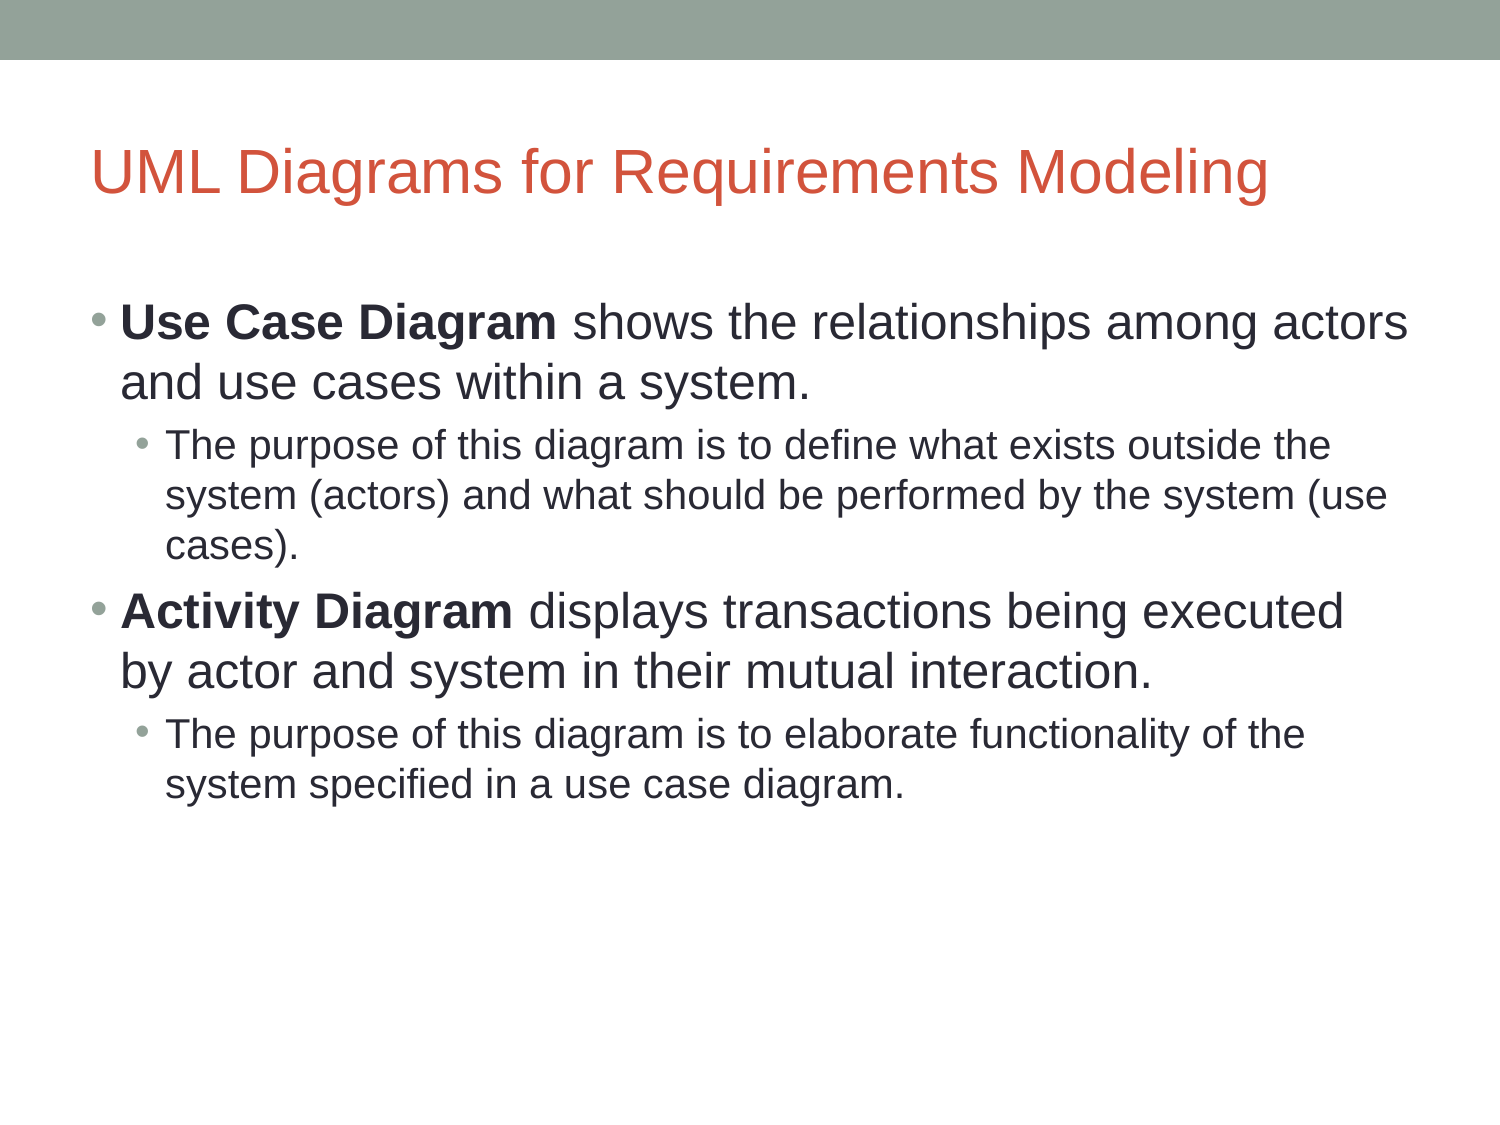

# UML Diagrams for Requirements Modeling
Use Case Diagram shows the relationships among actors and use cases within a system.
The purpose of this diagram is to define what exists outside the system (actors) and what should be performed by the system (use cases).
Activity Diagram displays transactions being executed by actor and system in their mutual interaction.
The purpose of this diagram is to elaborate functionality of the system specified in a use case diagram.